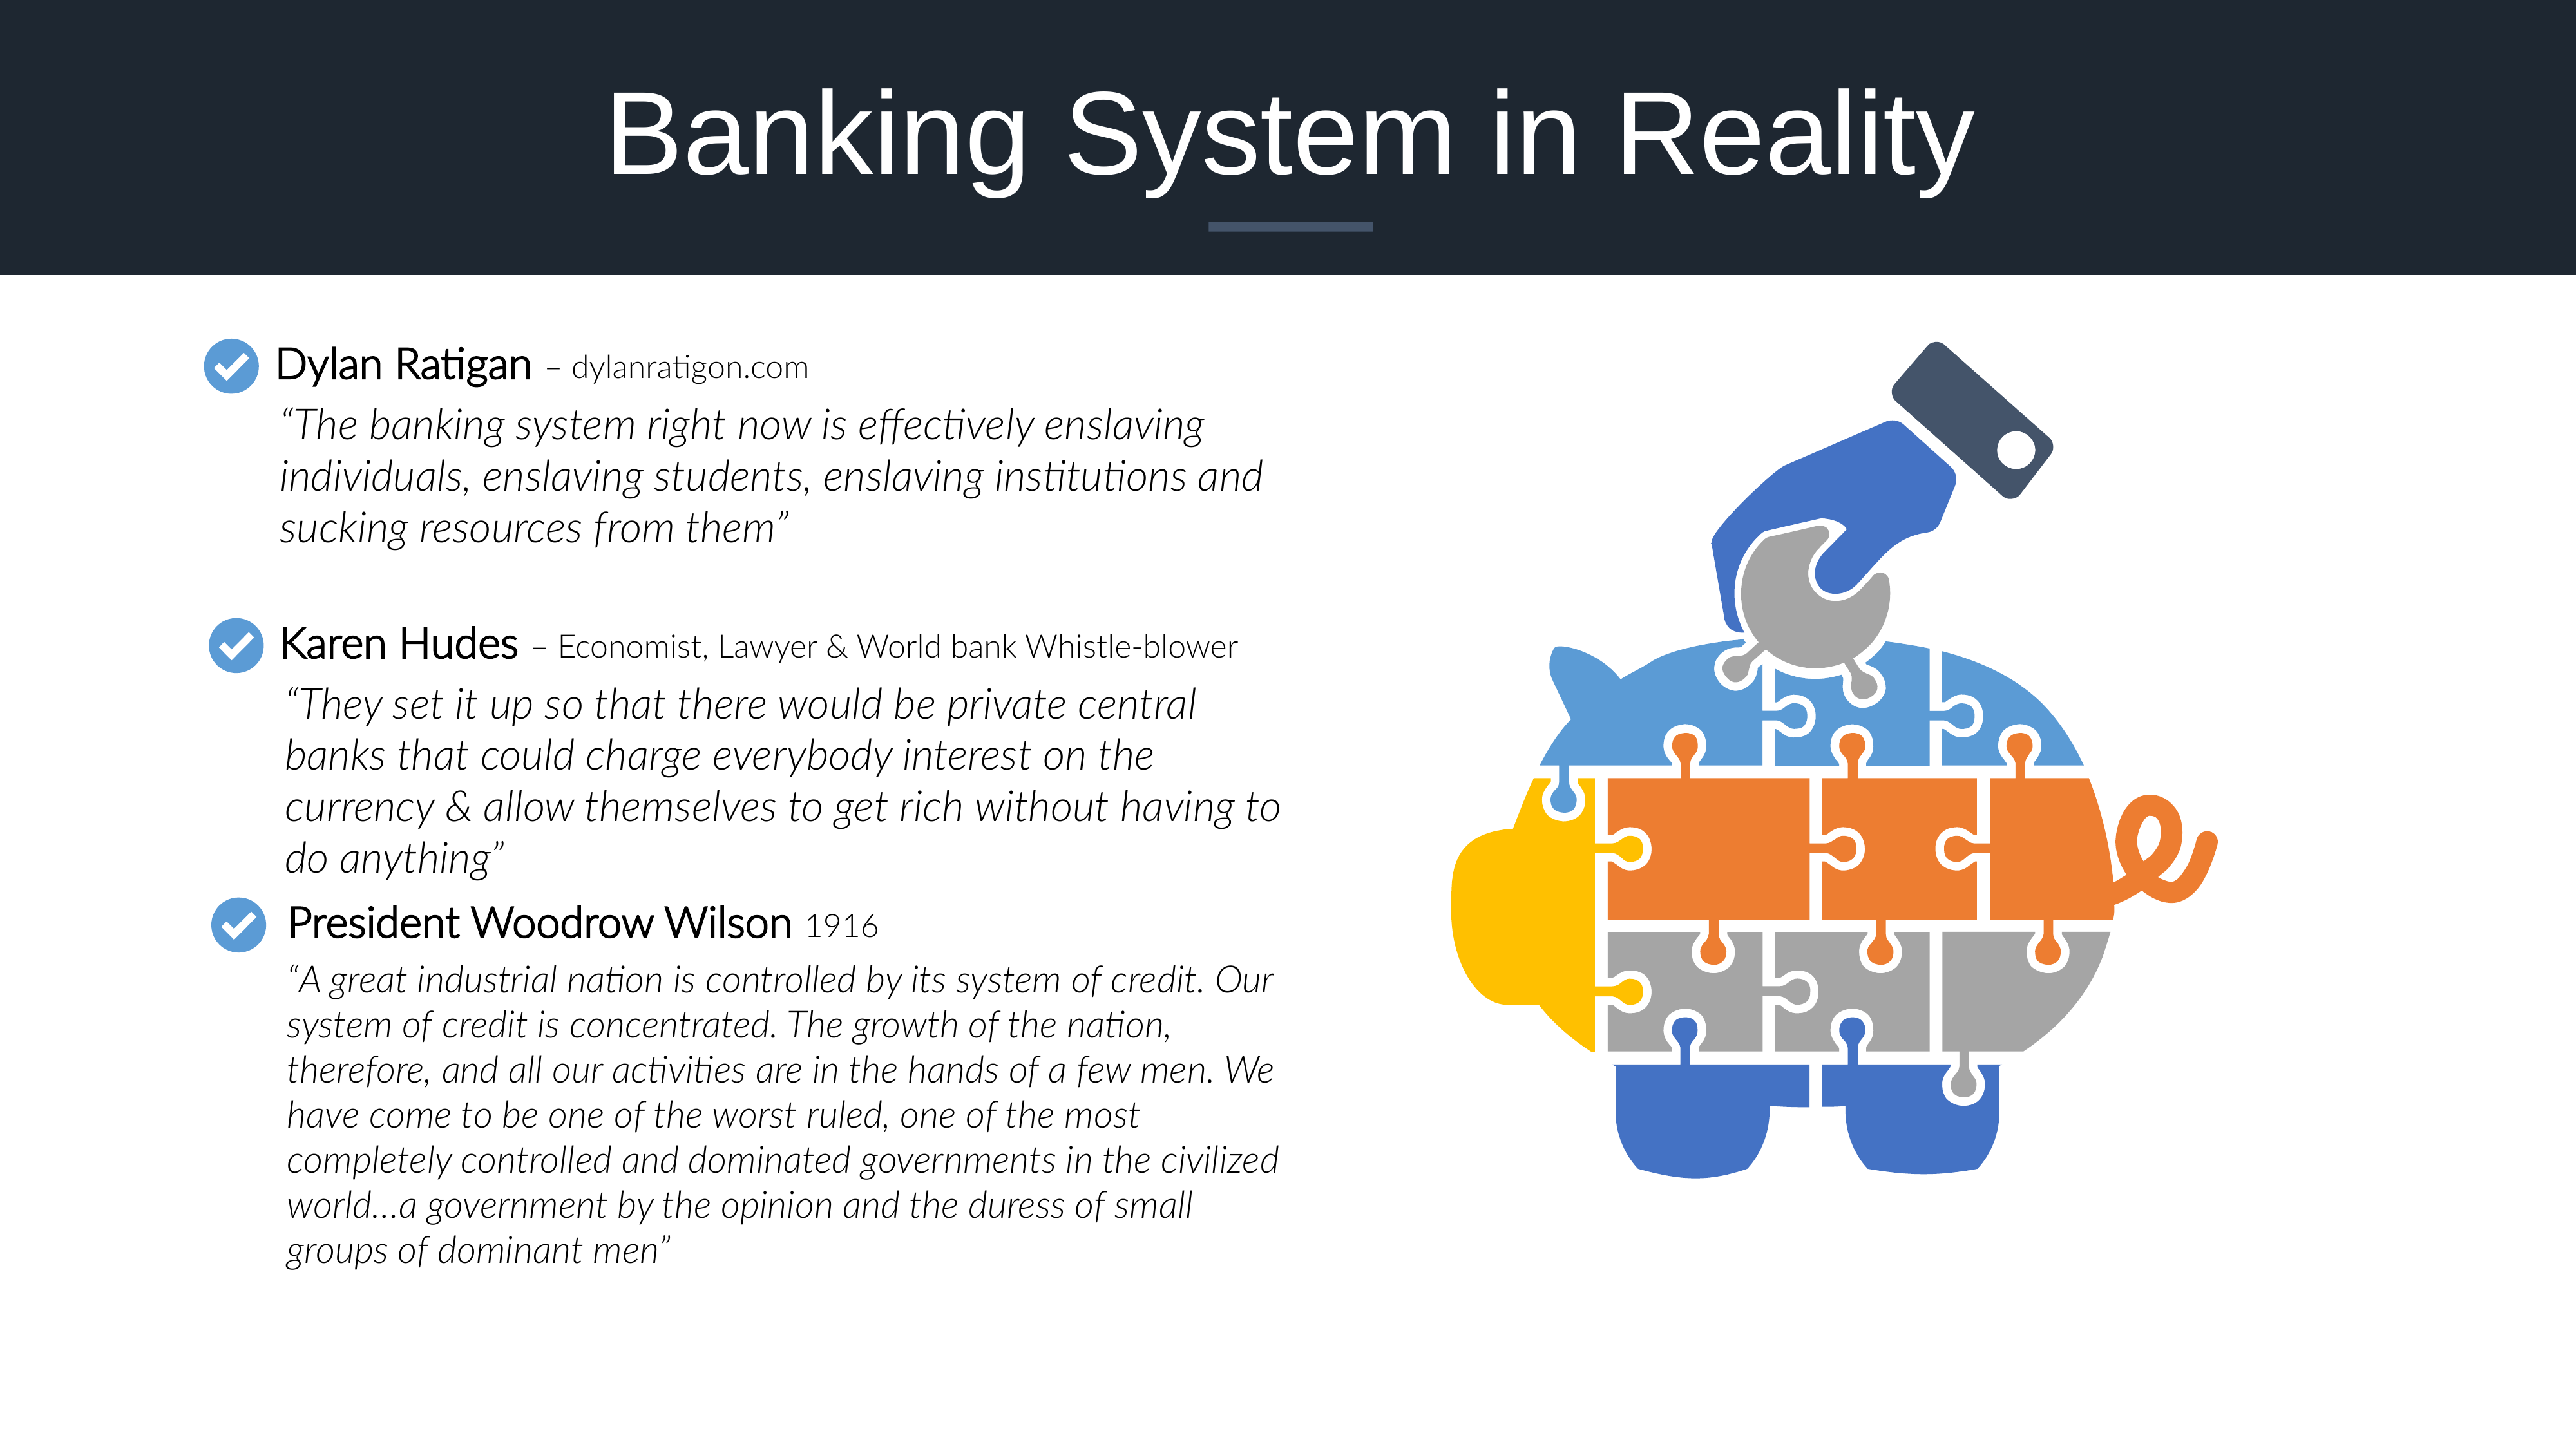

Banking System in Reality

Dylan Ratigan – dylanratigon.com

“The banking system right now is effectively enslaving individuals, enslaving students, enslaving institutions and sucking resources from them”

Karen Hudes – Economist, Lawyer & World bank Whistle-blower

“They set it up so that there would be private central banks that could charge everybody interest on the currency & allow themselves to get rich without having to do anything”
President Woodrow Wilson 1916

“A great industrial nation is controlled by its system of credit. Our system of credit is concentrated. The growth of the nation, therefore, and all our activities are in the hands of a few men. We have come to be one of the worst ruled, one of the most completely controlled and dominated governments in the civilized world…a government by the opinion and the duress of small groups of dominant men”